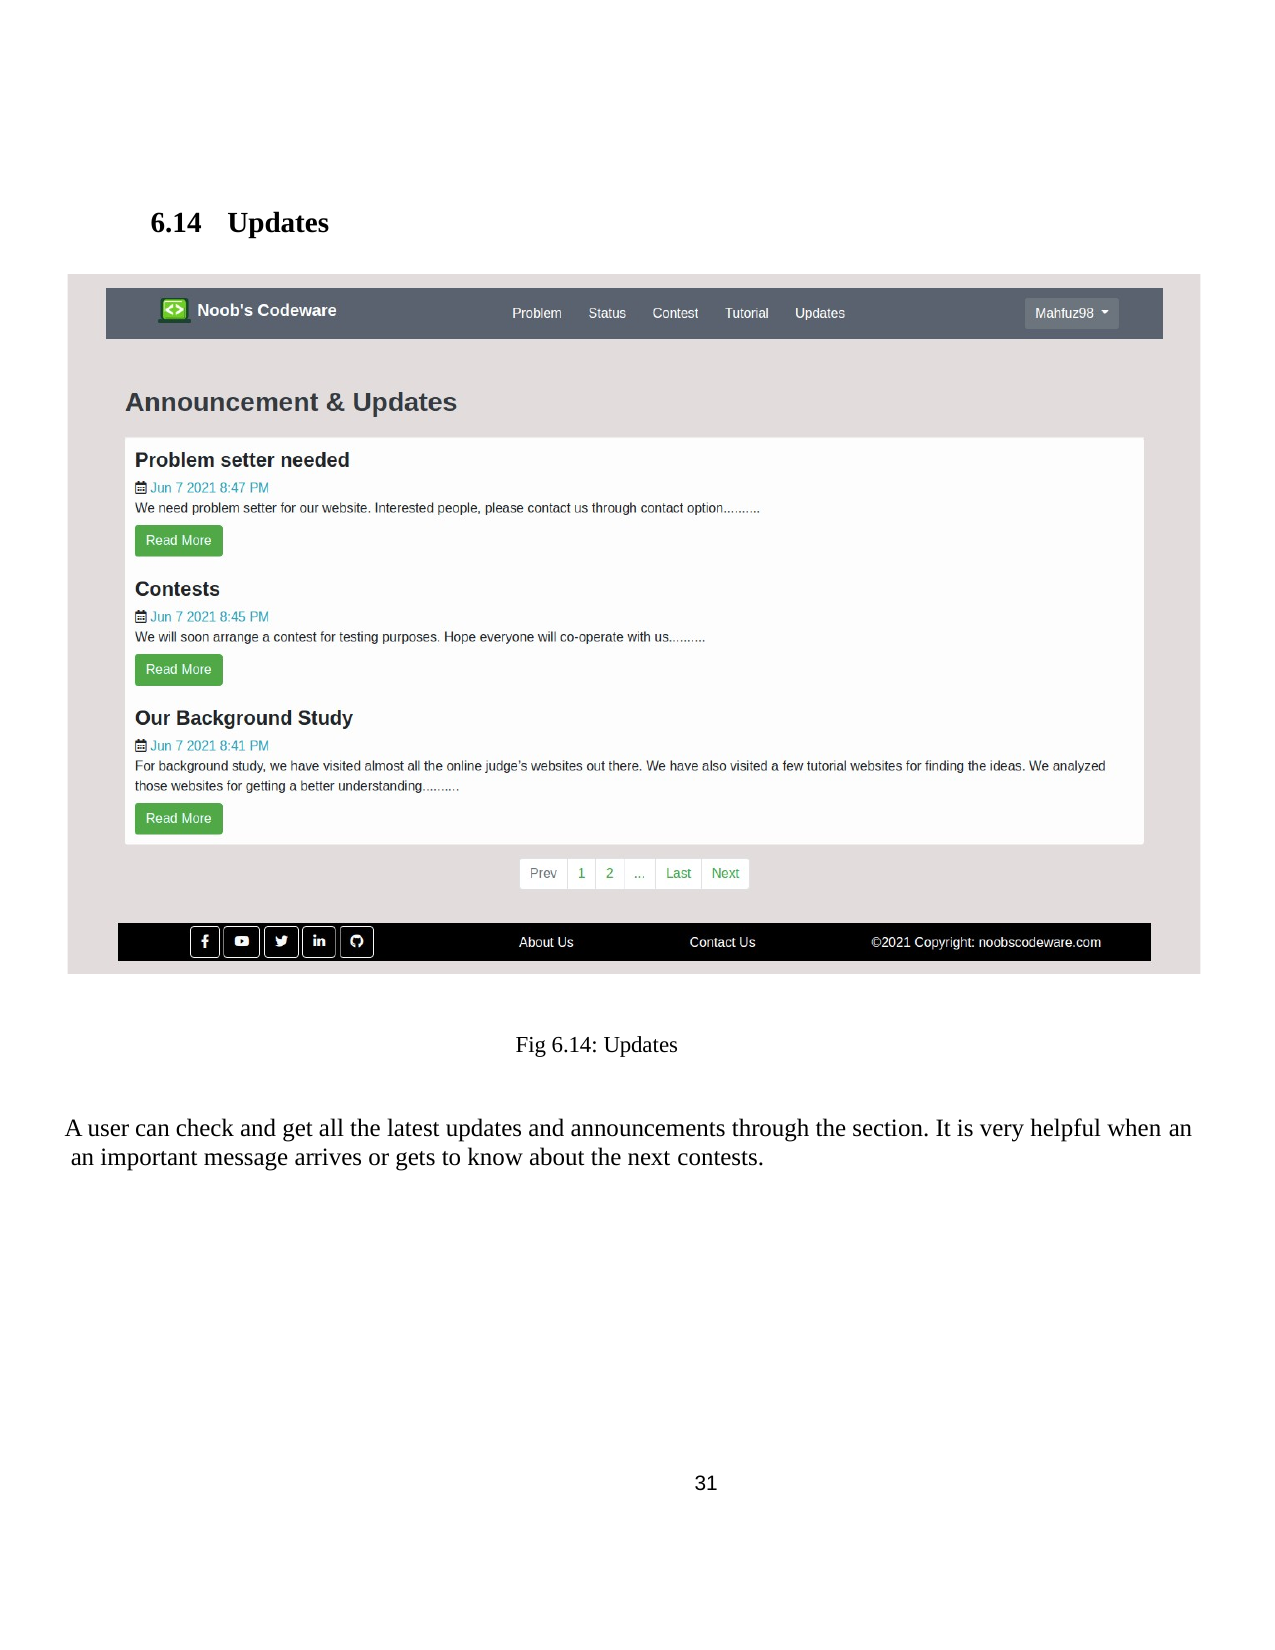

6.14	Updates

Fig 6.14: Updates

A user can check and get all the latest updates and announcements through the section. It is very helpful when an  an important message arrives or gets to know about the next contests.
31